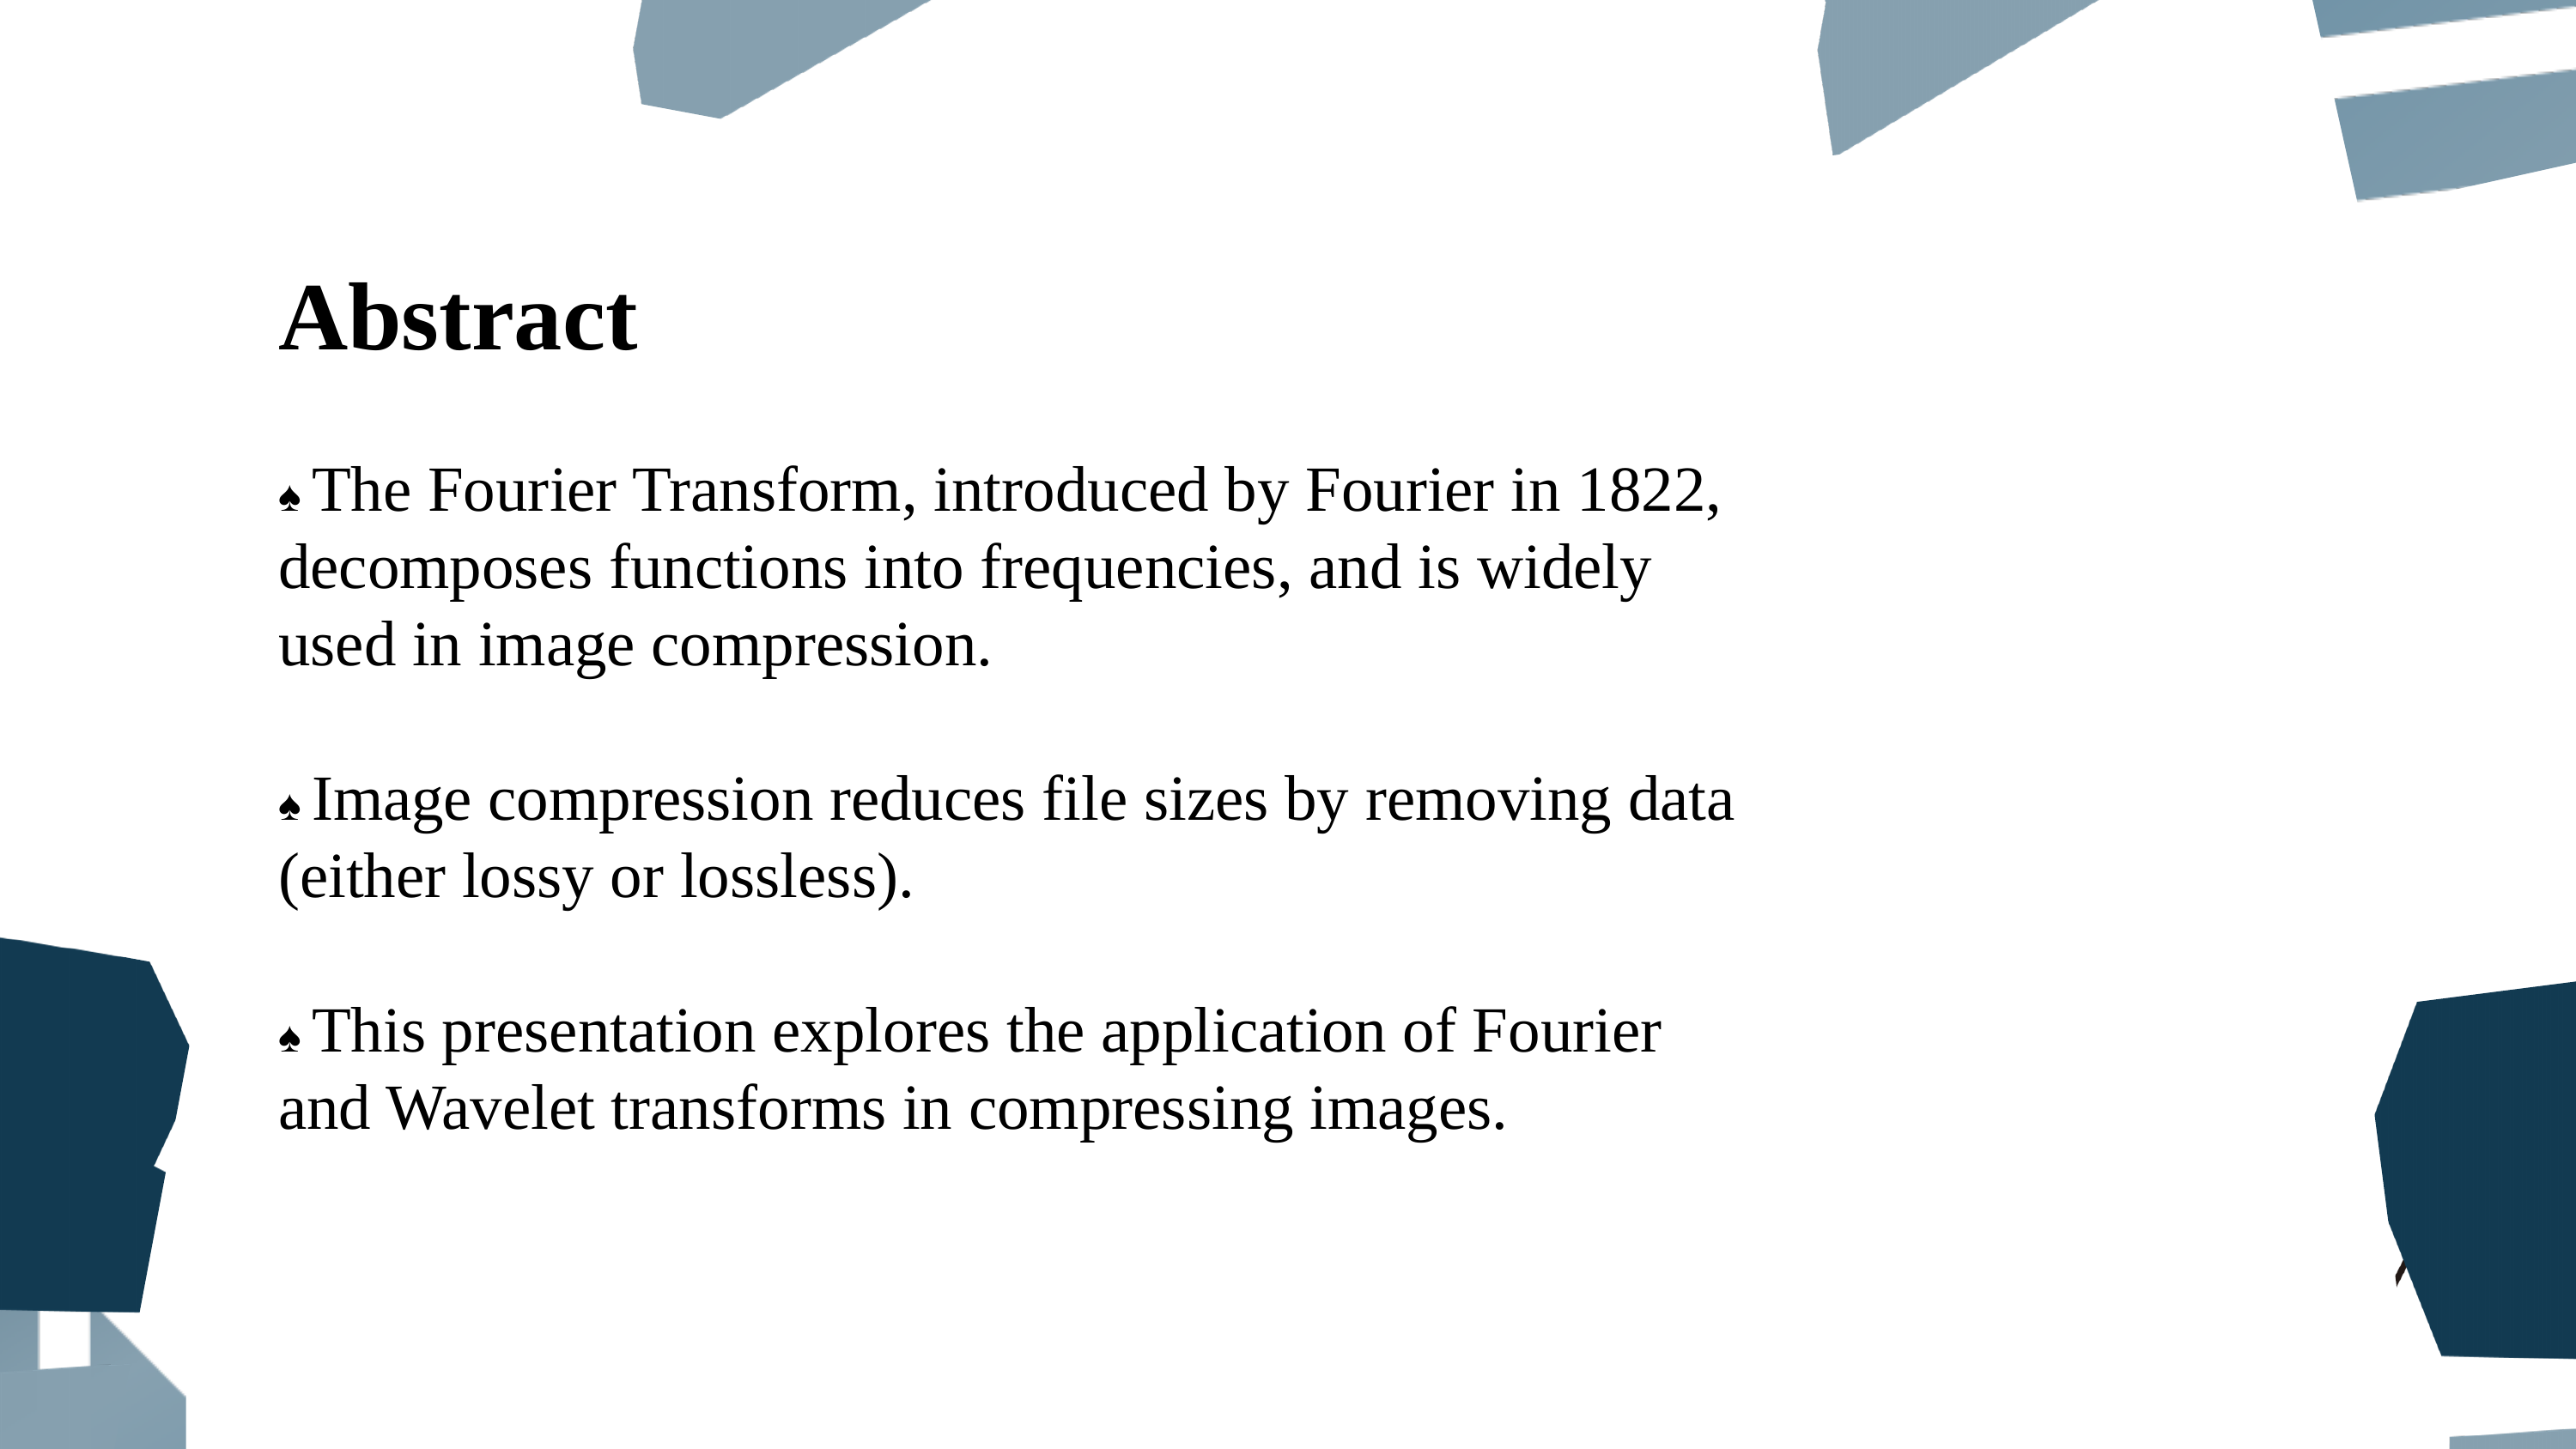

Abstract

♠ The Fourier Transform, introduced by Fourier in 1822, decomposes functions into frequencies, and is widely used in image compression.

♠ Image compression reduces file sizes by removing data (either lossy or lossless).

♠ This presentation explores the application of Fourier and Wavelet transforms in compressing images.